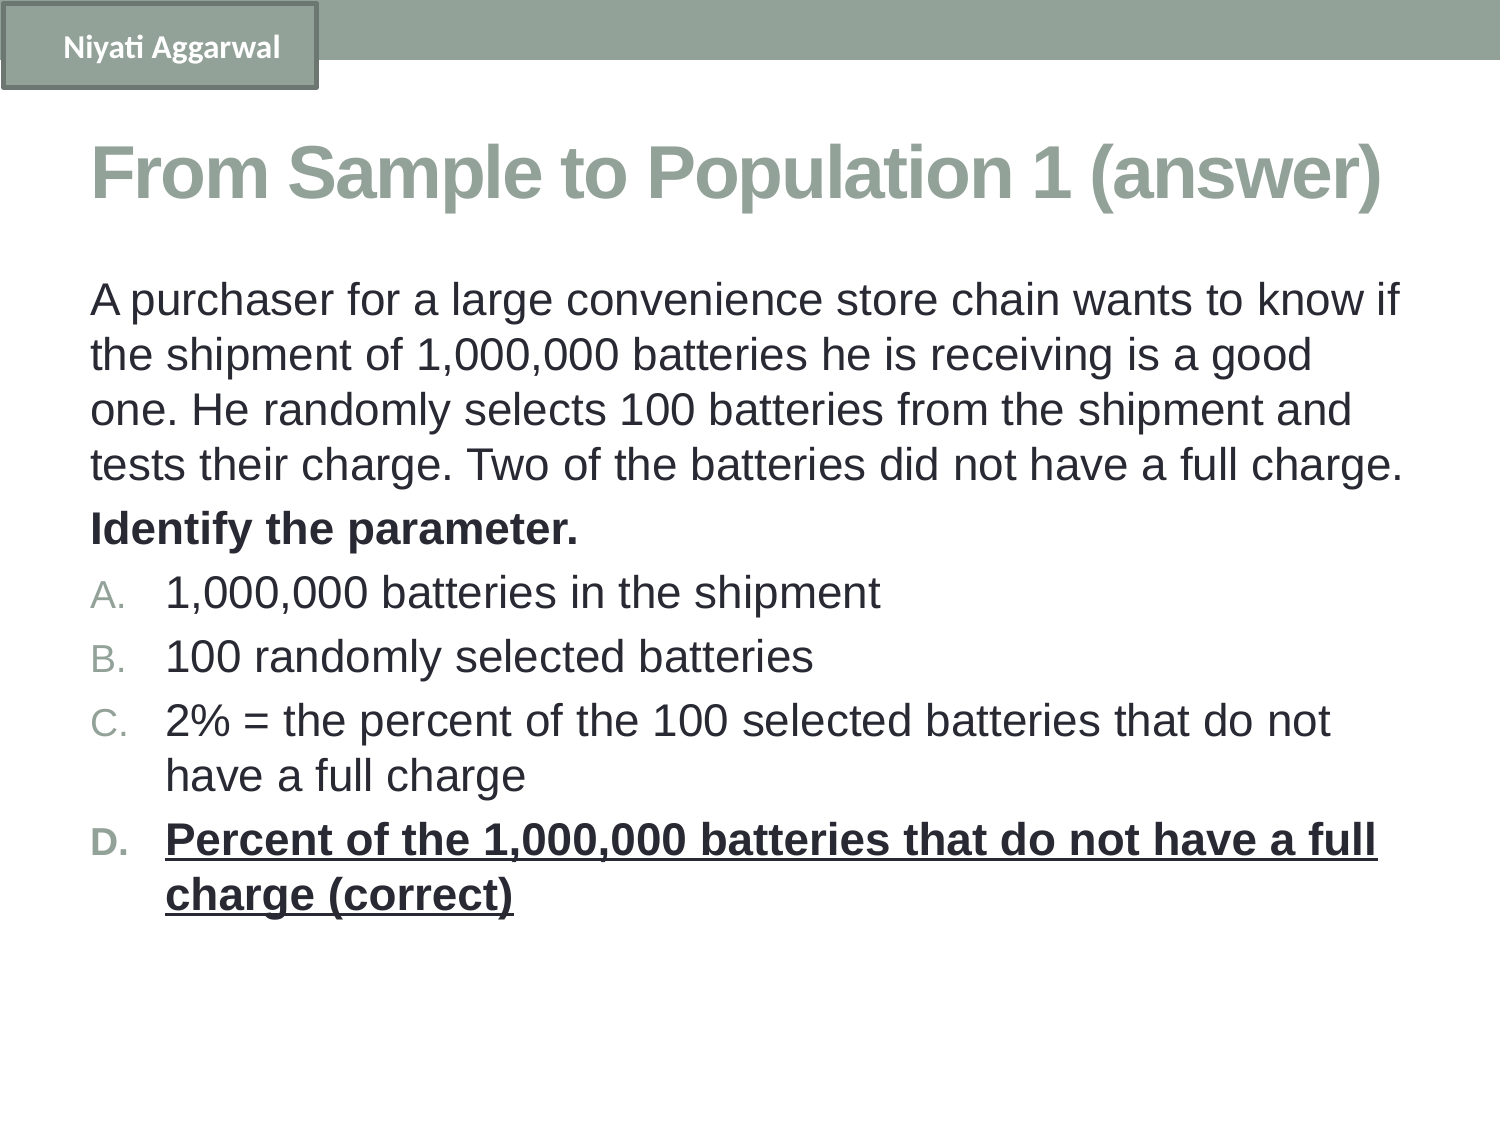

Niyati Aggarwal
# From Sample to Population 1 (answer)
A purchaser for a large convenience store chain wants to know if the shipment of 1,000,000 batteries he is receiving is a good one. He randomly selects 100 batteries from the shipment and tests their charge. Two of the batteries did not have a full charge.
Identify the parameter.
1,000,000 batteries in the shipment
100 randomly selected batteries
2% = the percent of the 100 selected batteries that do not have a full charge
Percent of the 1,000,000 batteries that do not have a full charge (correct)